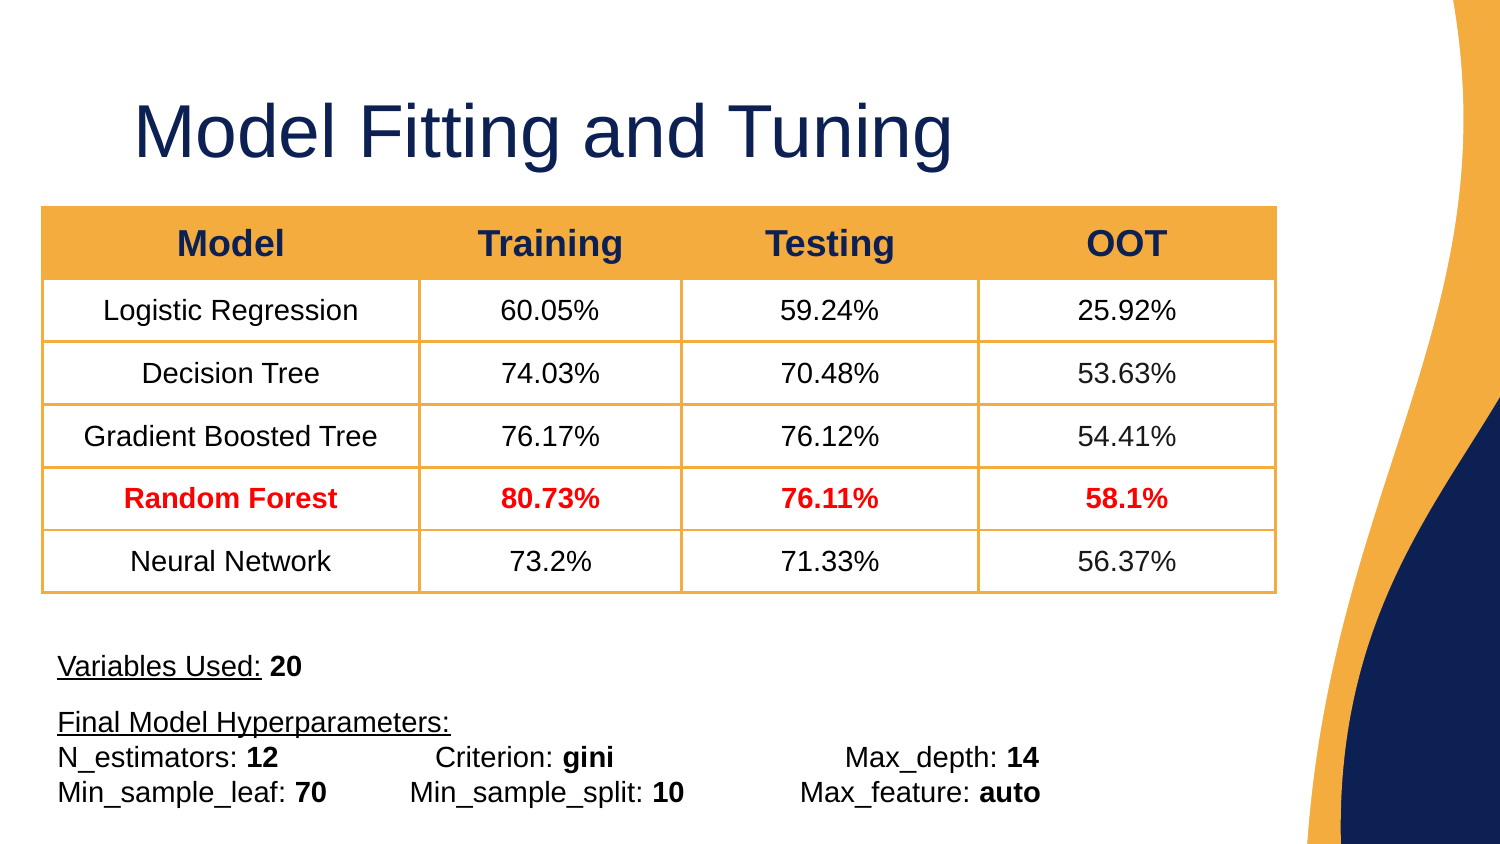

# Model Fitting and Tuning
| Model | Training | Testing | OOT |
| --- | --- | --- | --- |
| Logistic Regression | 60.05% | 59.24% | 25.92% |
| Decision Tree | 74.03% | 70.48% | 53.63% |
| Gradient Boosted Tree | 76.17% | 76.12% | 54.41% |
| Random Forest | 80.73% | 76.11% | 58.1% |
| Neural Network | 73.2% | 71.33% | 56.37% |
Variables Used: 20
Final Model Hyperparameters:
N_estimators: 12                   Criterion: gini                            Max_depth: 14
Min_sample_leaf: 70          Min_sample_split: 10              Max_feature: auto